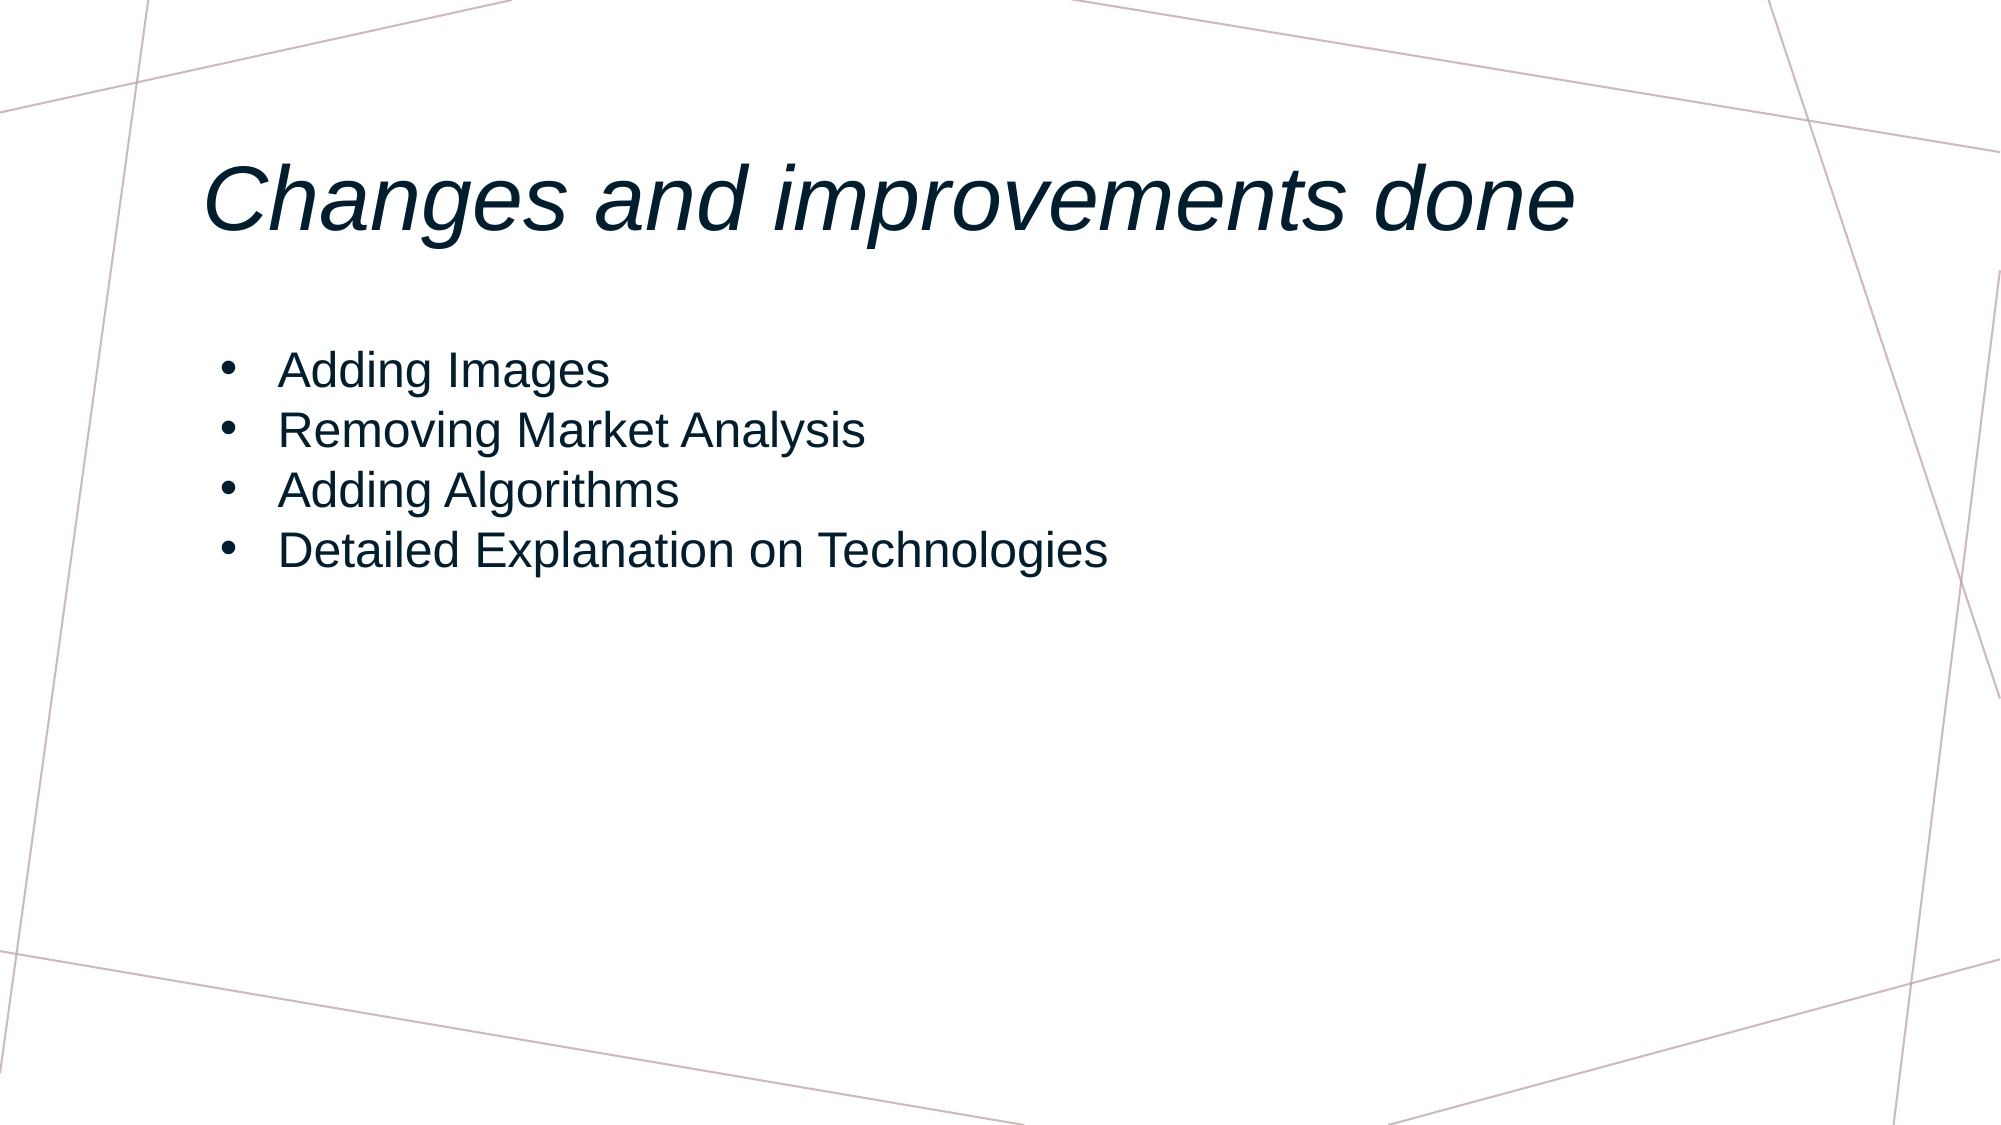

# Changes and improvements done
Adding Images
Removing Market Analysis
Adding Algorithms
Detailed Explanation on Technologies